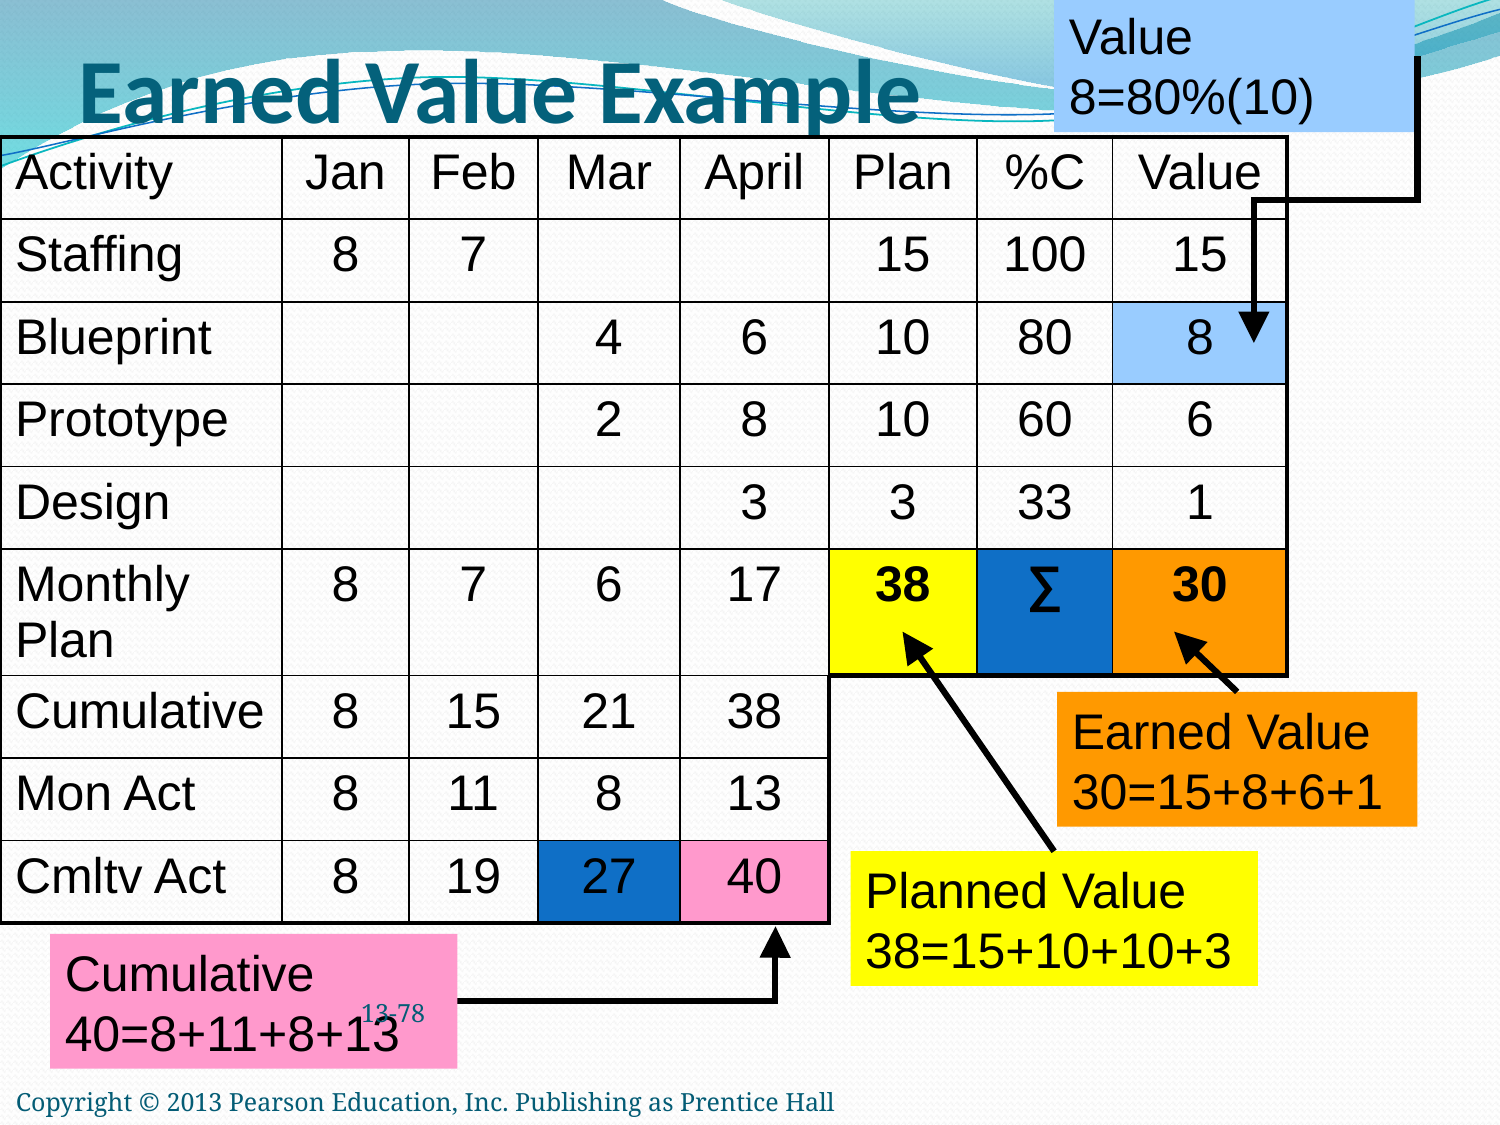

# Earned Value Example
Value 8=80%(10)
| Activity | Jan | Feb | Mar | April | Plan | %C | Value |
| --- | --- | --- | --- | --- | --- | --- | --- |
| Staffing | 8 | 7 |  |  | 15 | 100 | 15 |
| Blueprint |  |  | 4 | 6 | 10 | 80 | 8 |
| Prototype |  |  | 2 | 8 | 10 | 60 | 6 |
| Design |  |  |  | 3 | 3 | 33 | 1 |
| Monthly Plan | 8 | 7 | 6 | 17 | 38 | ∑ | 30 |
| Cumulative | 8 | 15 | 21 | 38 |  |  |  |
| Mon Act | 8 | 11 | 8 | 13 |  |  |  |
| Cmltv Act | 8 | 19 | 27 | 40 |  |  |  |
Earned Value 30=15+8+6+1
Planned Value 38=15+10+10+3
Cumulative 40=8+11+8+13
13-78
Copyright © 2013 Pearson Education, Inc. Publishing as Prentice Hall